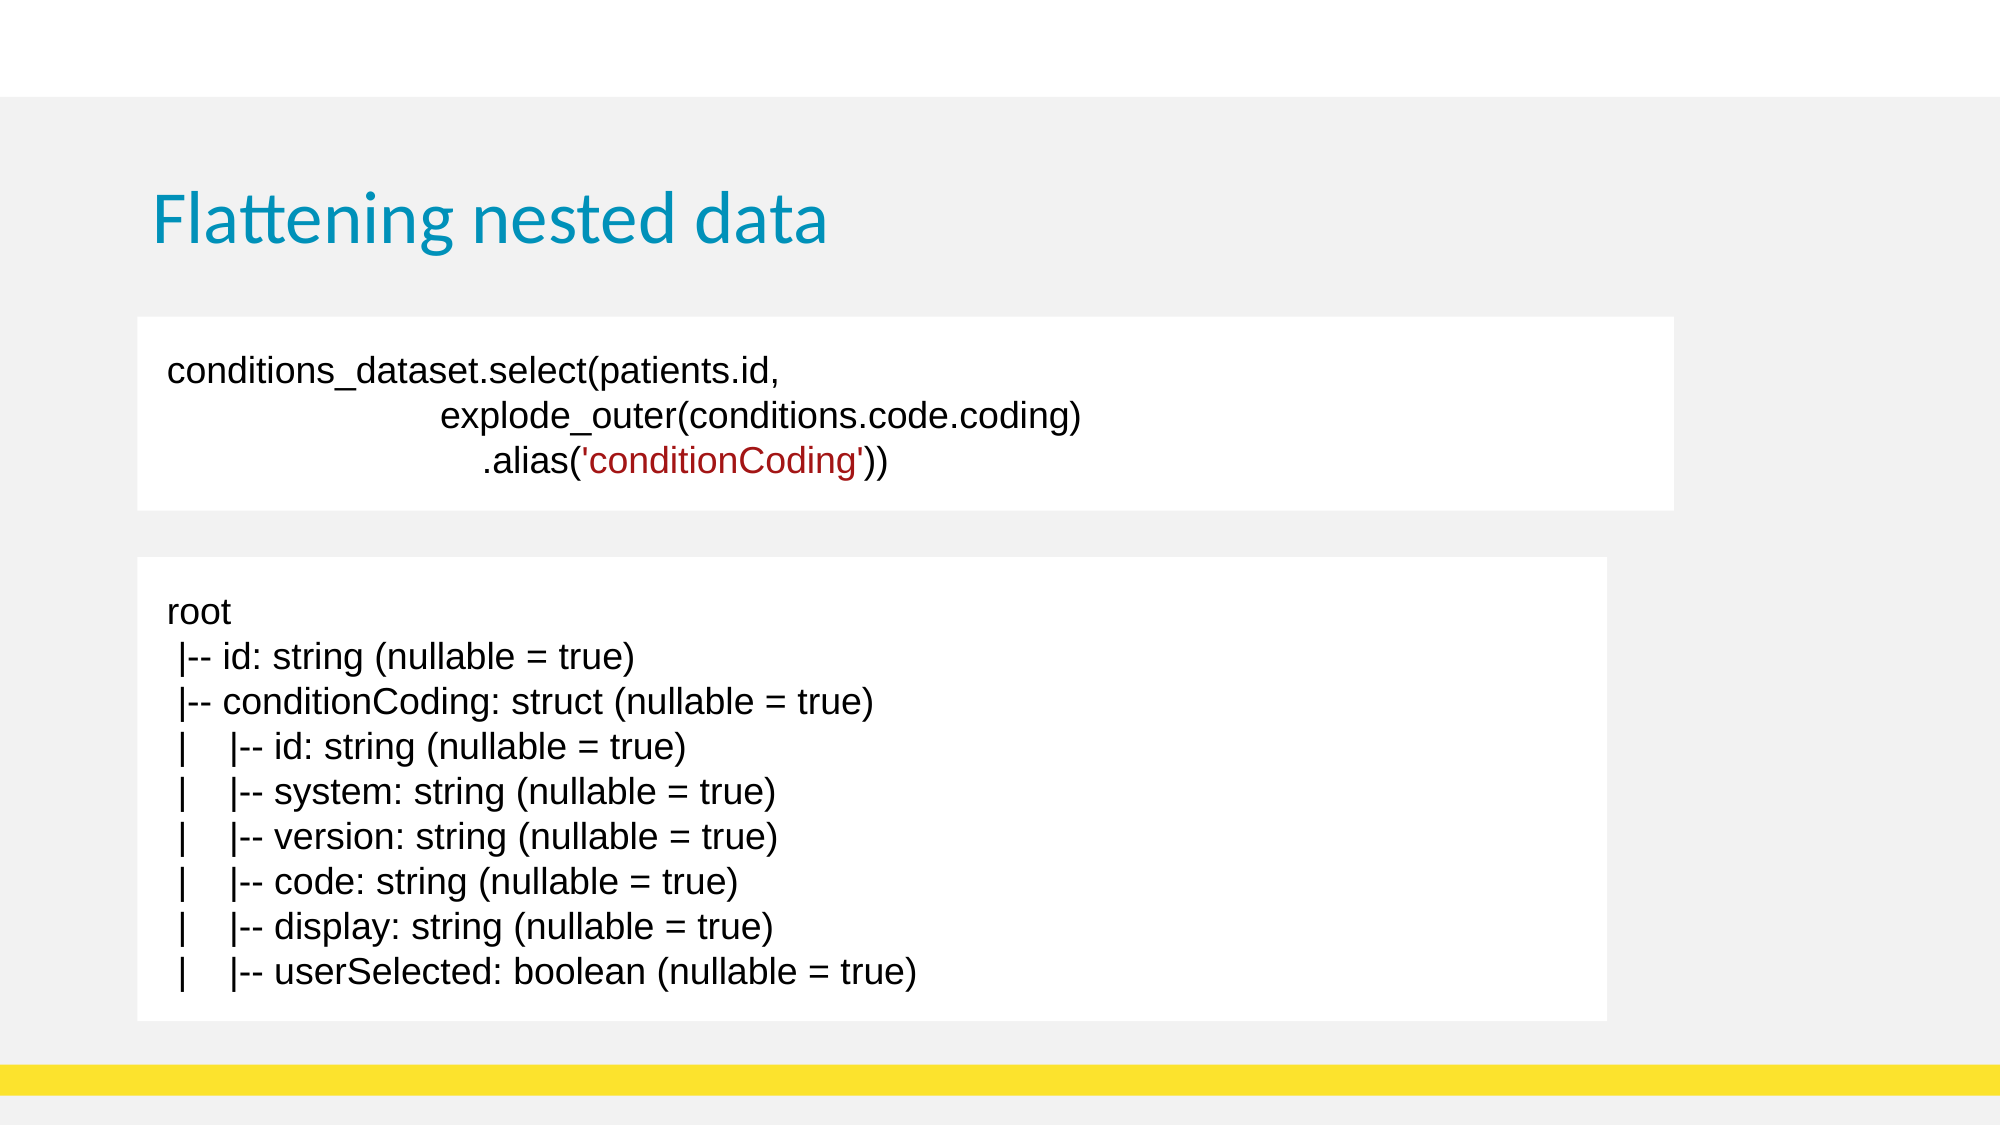

# Flattening nested data
conditions_dataset.select(patients.id,
                          explode_outer(conditions.code.coding)
                              .alias('conditionCoding'))
root
 |-- id: string (nullable = true)
 |-- conditionCoding: struct (nullable = true)
 |    |-- id: string (nullable = true)
 |    |-- system: string (nullable = true)
 |    |-- version: string (nullable = true)
 |    |-- code: string (nullable = true)
 |    |-- display: string (nullable = true)
 |    |-- userSelected: boolean (nullable = true)